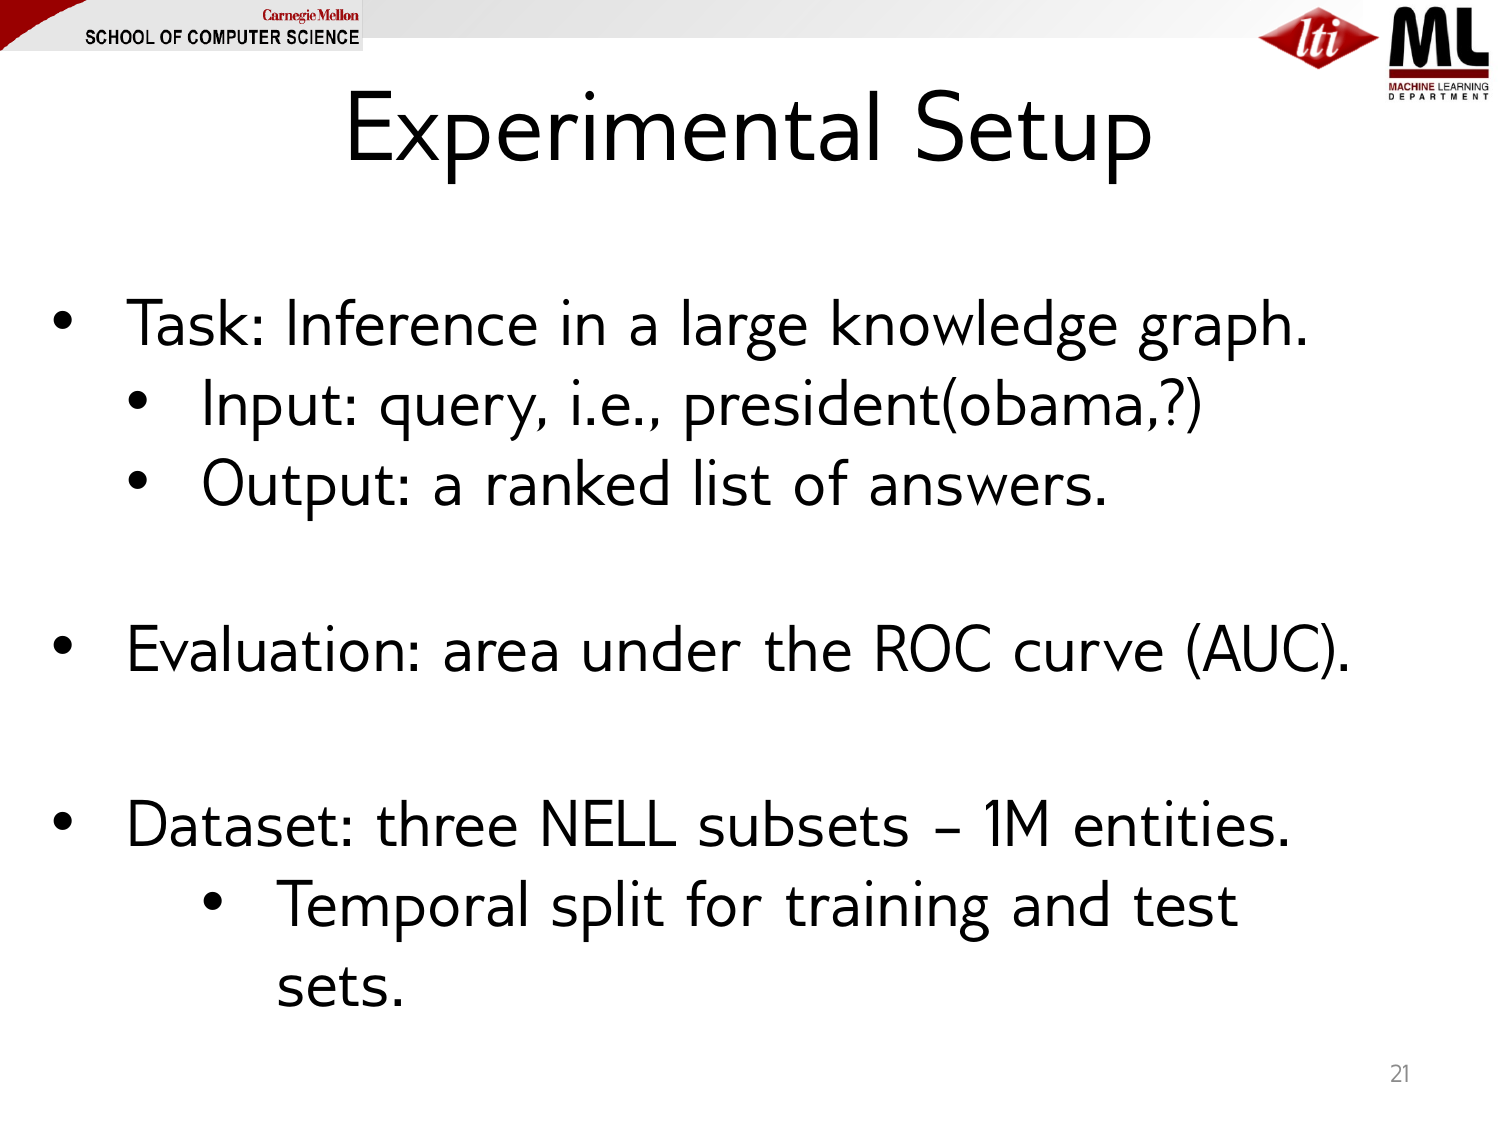

# Experimental Setup
Task: Inference in a large knowledge graph.
Input: query, i.e., president(obama,?)
Output: a ranked list of answers.
Evaluation: area under the ROC curve (AUC).
Dataset: three NELL subsets – 1M entities.
Temporal split for training and test sets.
21